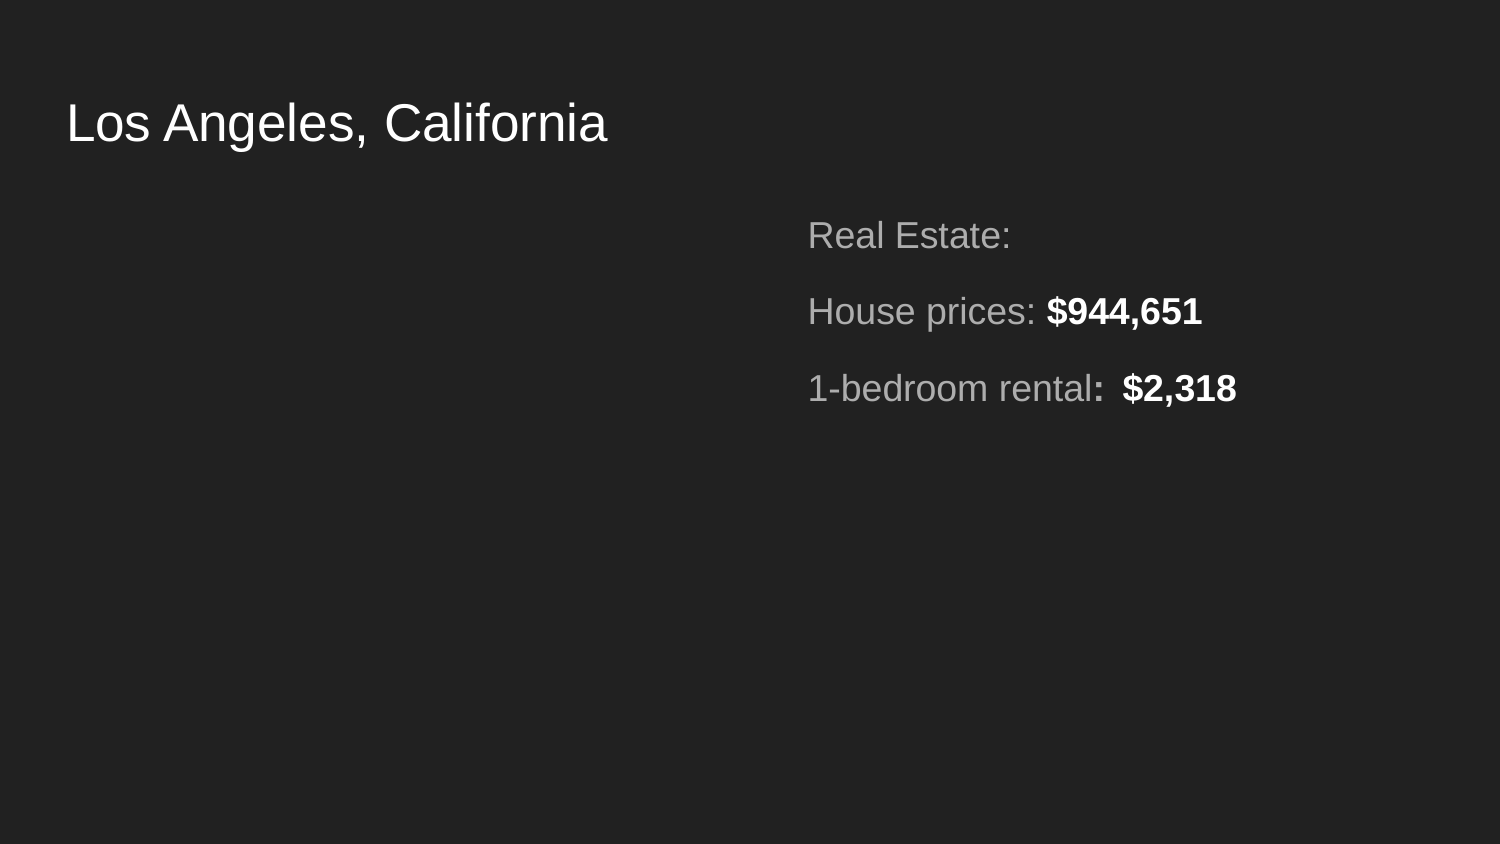

# Los Angeles, California

Real Estate:
House prices: $944,651
1-bedroom rental:  $2,318